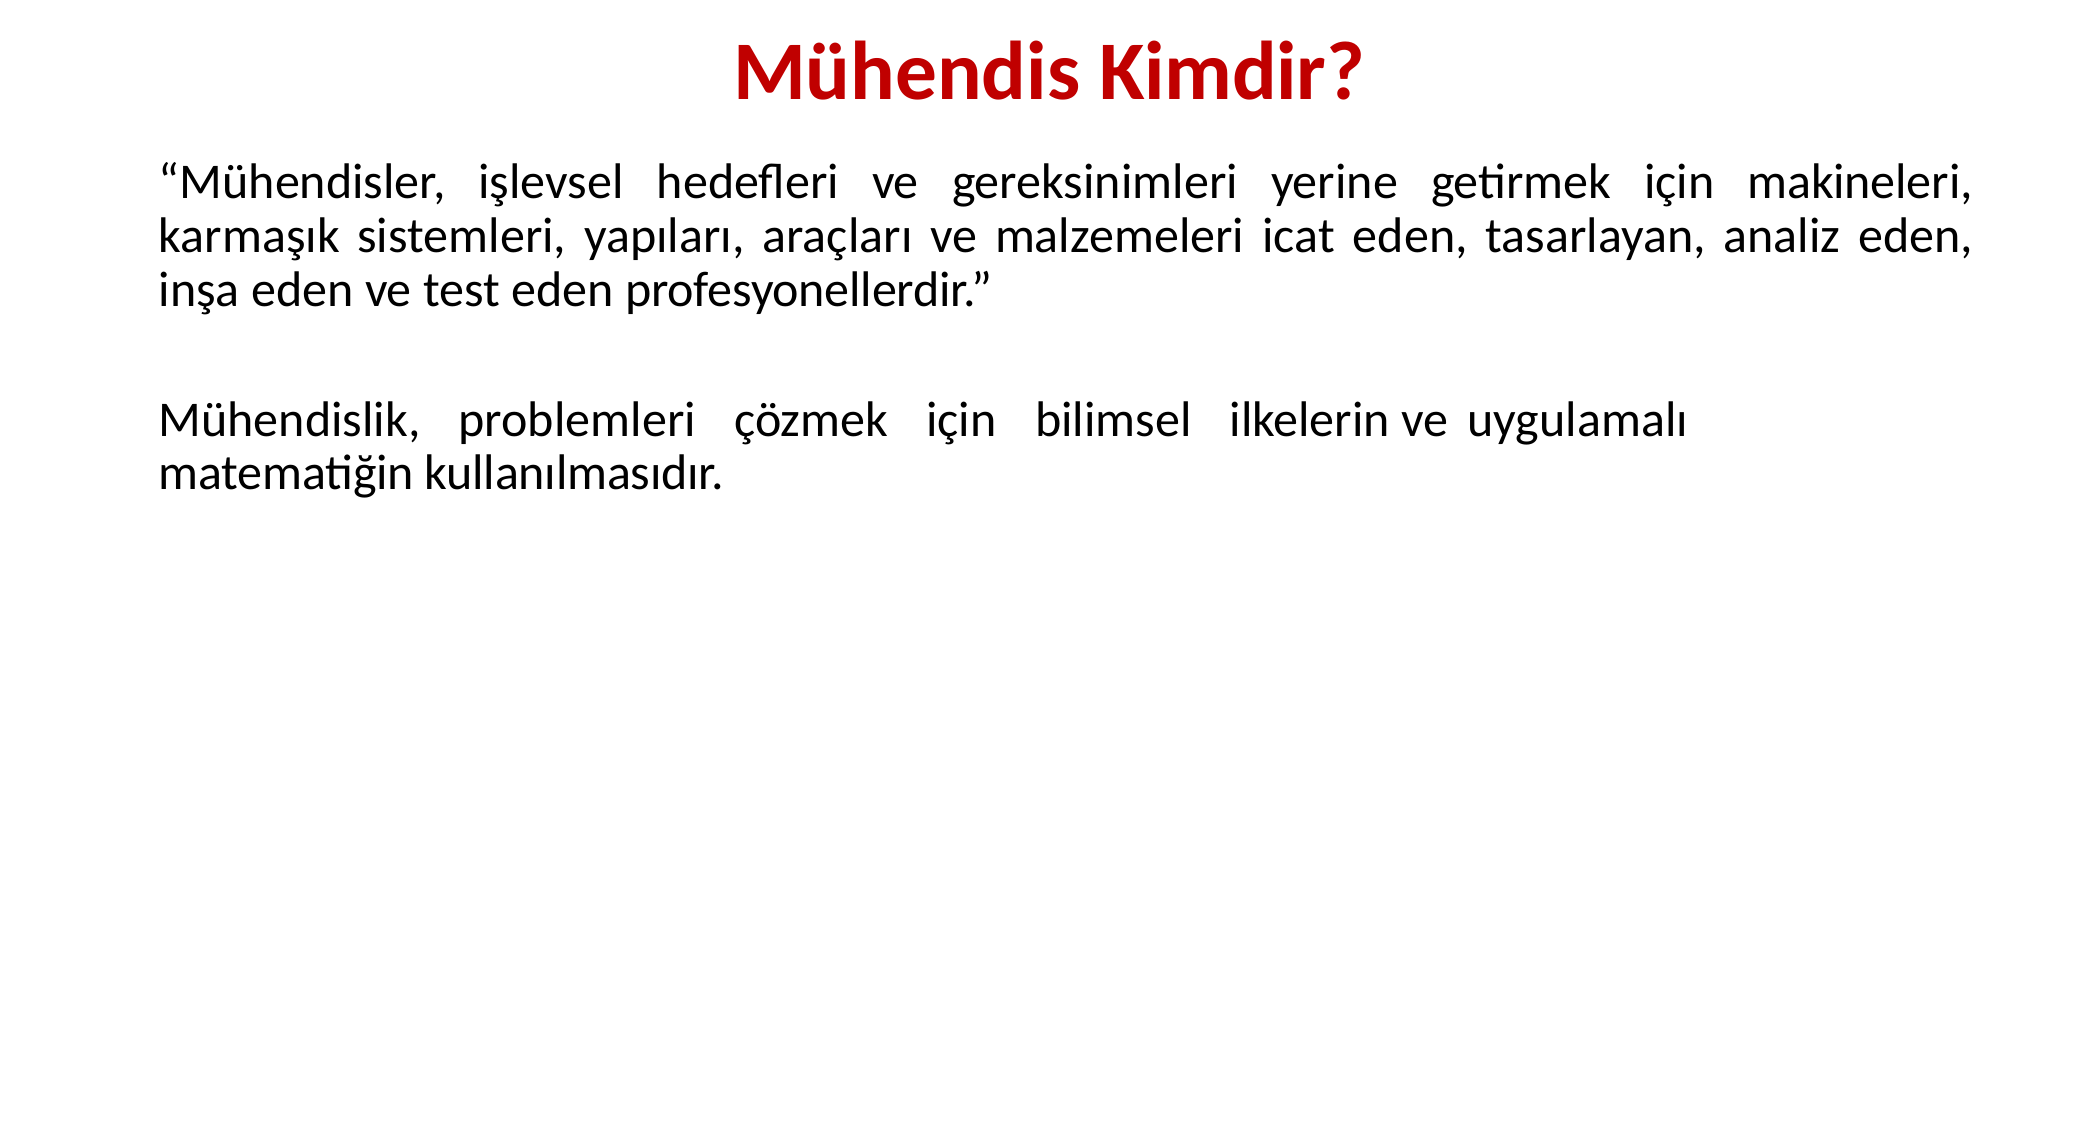

# Mühendis Kimdir?
“Mühendisler,  işlevsel  hedefleri  ve  gereksinimleri  yerine  getirmek  için  makineleri, karmaşık sistemleri, yapıları, araçları ve malzemeleri icat eden, tasarlayan, analiz eden, inşa eden ve test eden profesyonellerdir.”

Mühendislik,  problemleri  çözmek  için  bilimsel  ilkelerin ve uygulamalı  matematiğin kullanılmasıdır.